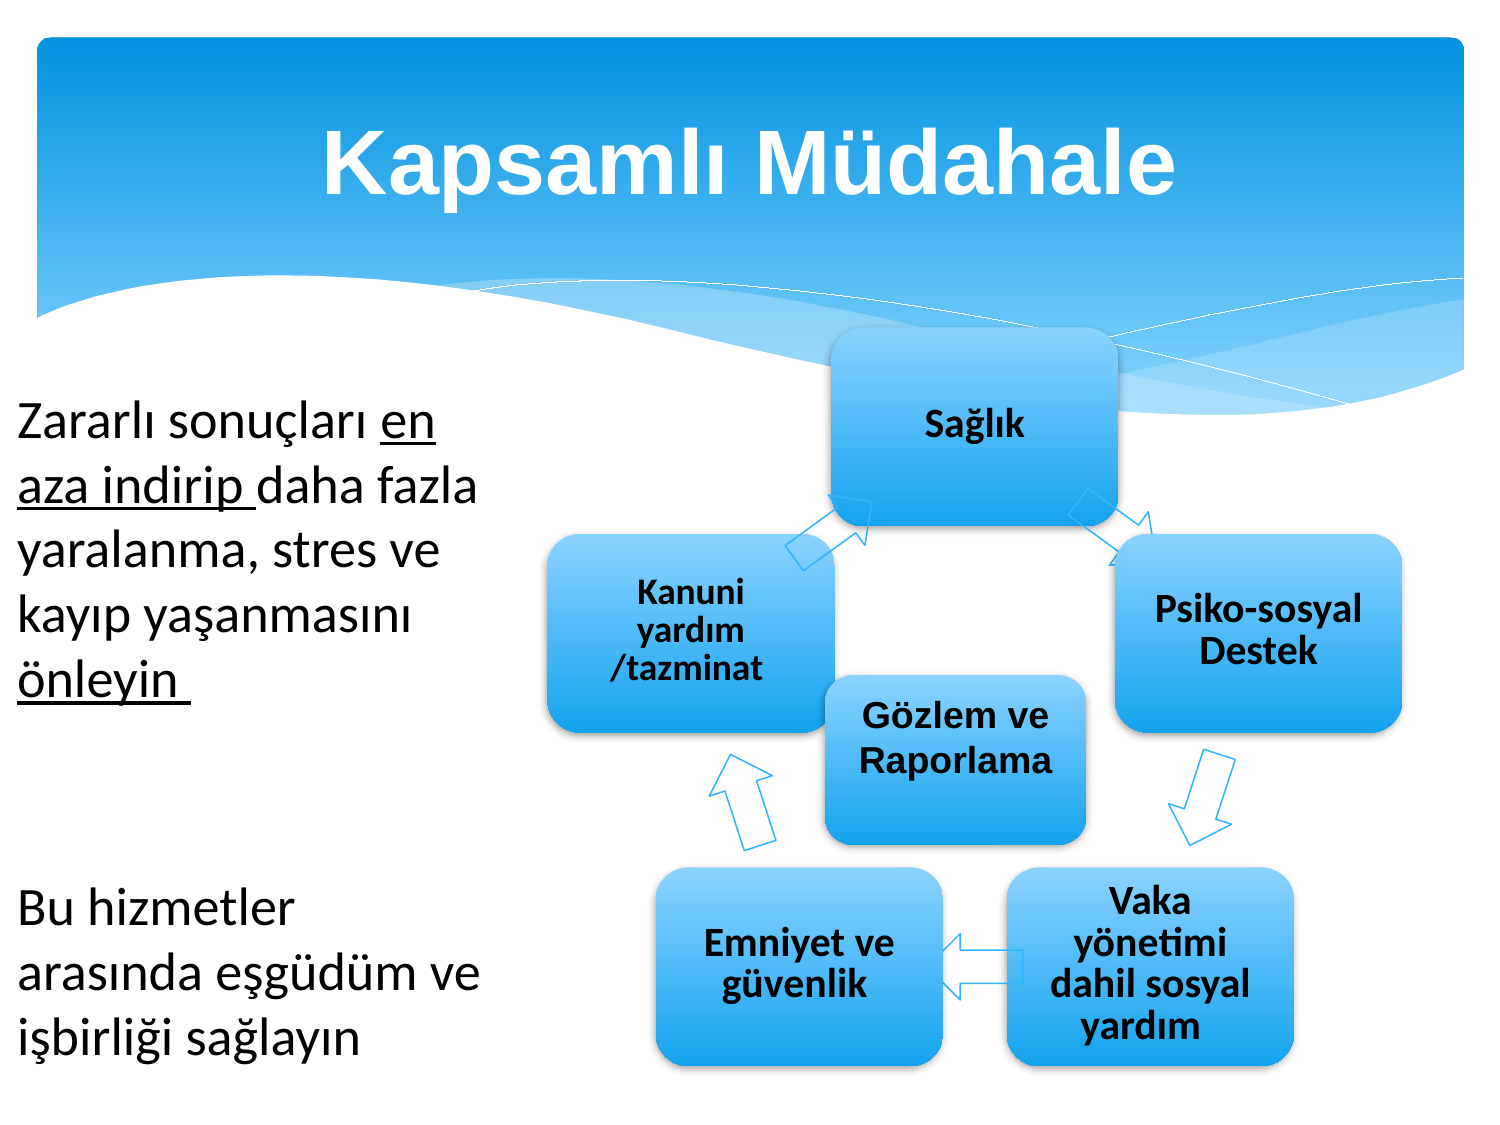

# Kapsamlı Müdahale

Zararlı sonuçları en aza indirip daha fazla yaralanma, stres ve kayıp yaşanmasını önleyin

Bu hizmetler arasında eşgüdüm ve işbirliği sağlayın

Sağlık
Psiko-sosyal Destek
Vaka yönetimi dahil sosyal yardım
Kanuni yardım /tazminat
Emniyet ve güvenlik
Gözlem ve Raporlama